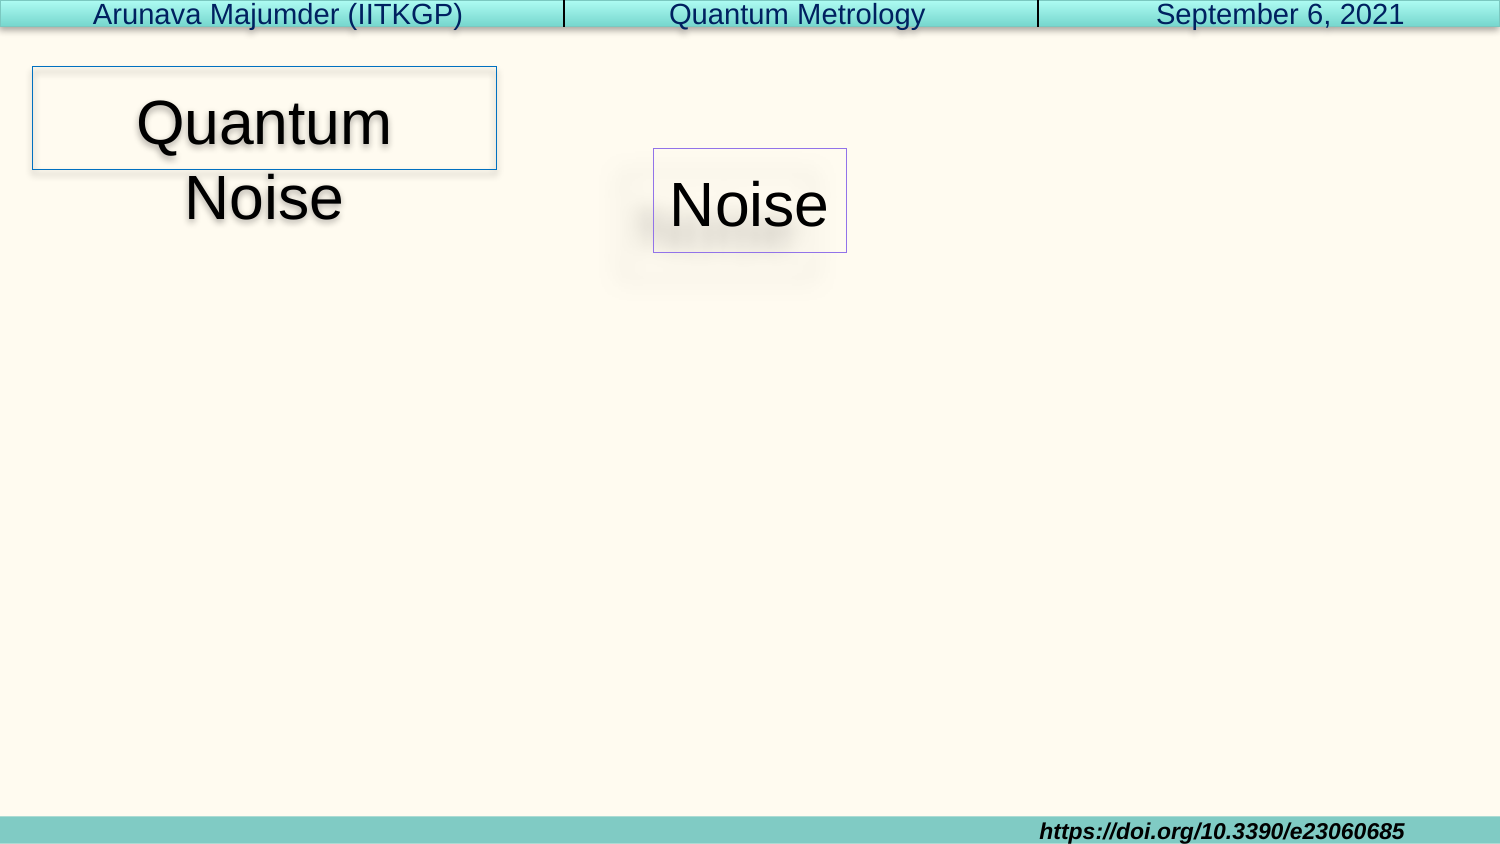

Arunava Majumder (IITKGP)                         Quantum Metrology                            September 6, 2021
Quantum Noise
Noise

                            https://doi.org/10.3390/e23060685